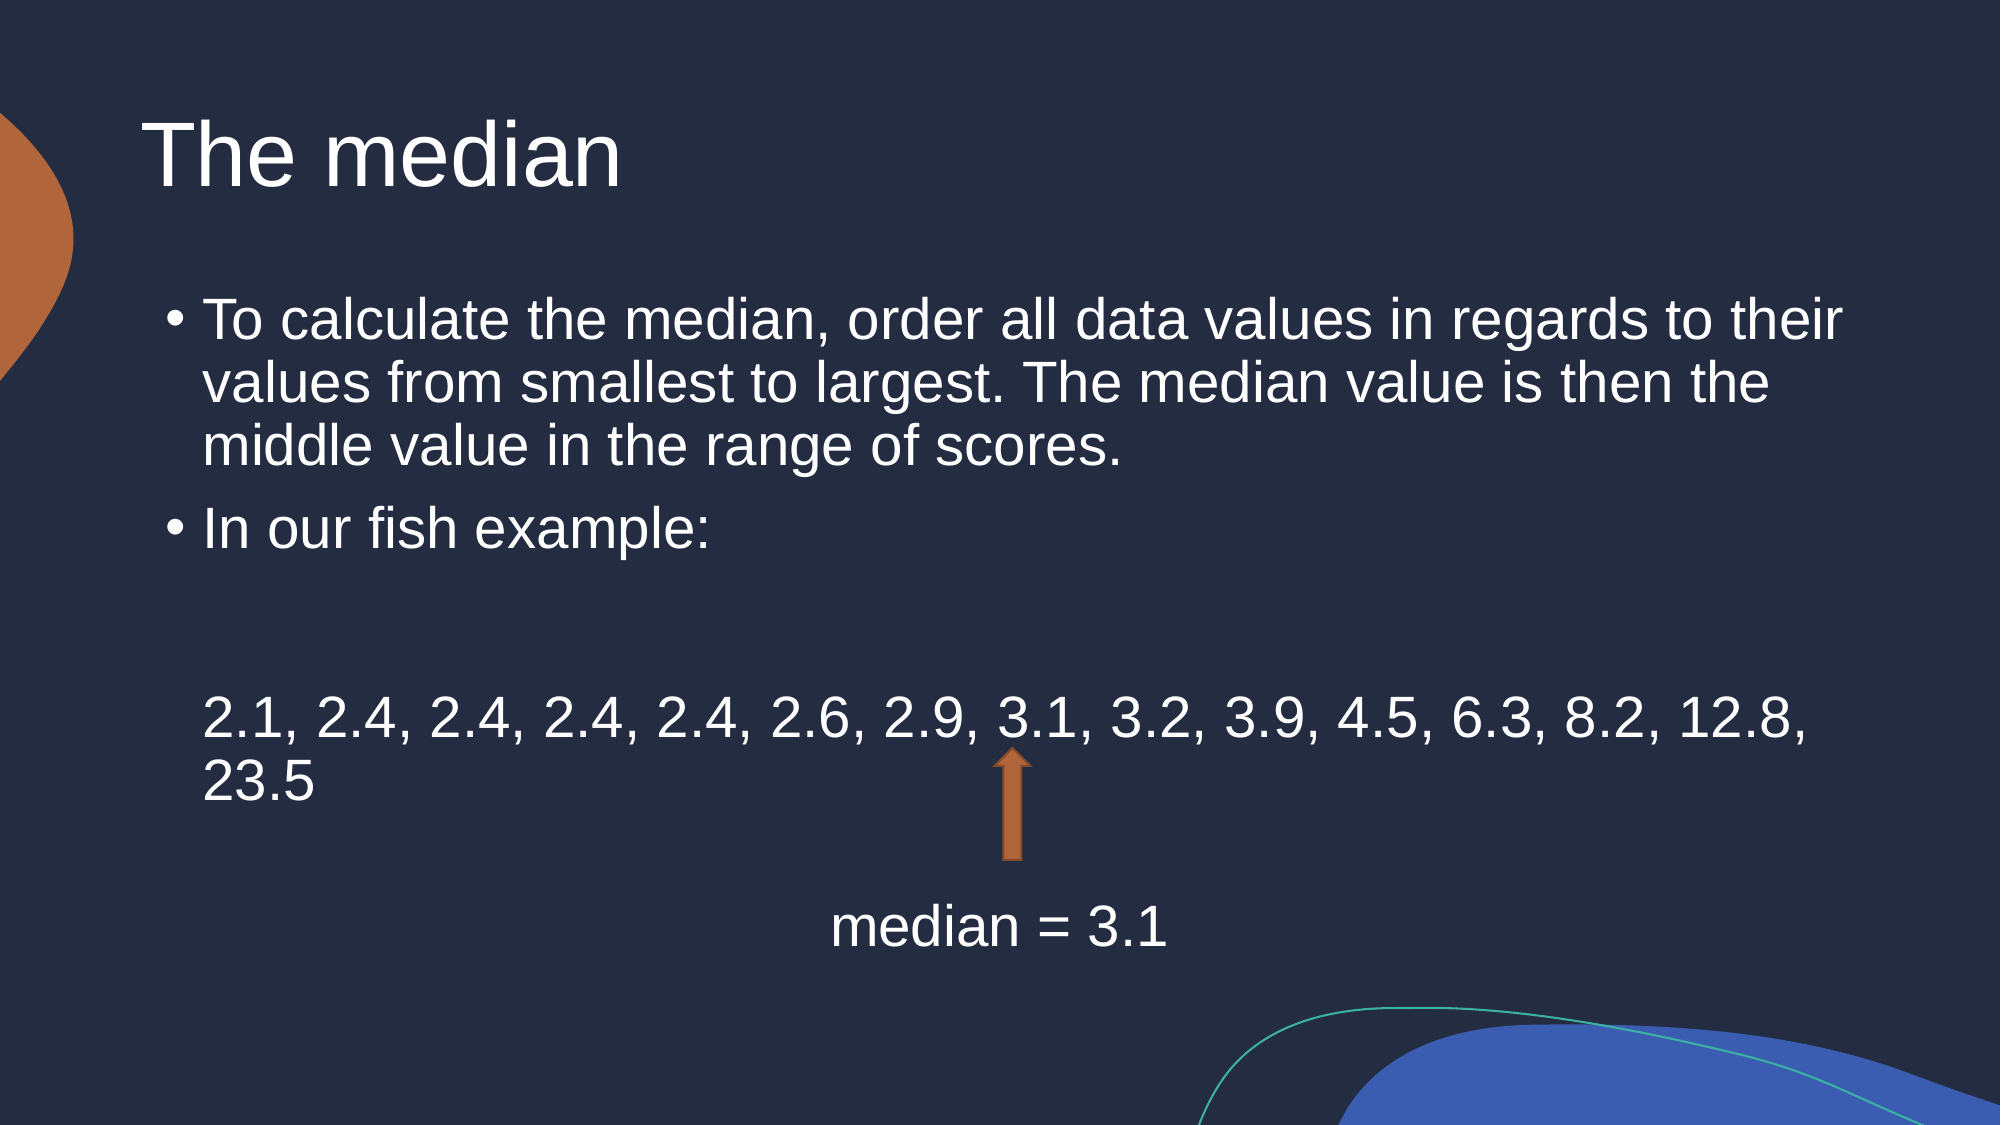

# The median
To calculate the median, order all data values in regards to their values from smallest to largest. The median value is then the middle value in the range of scores.
In our fish example:
2.1, 2.4, 2.4, 2.4, 2.4, 2.6, 2.9, 3.1, 3.2, 3.9, 4.5, 6.3, 8.2, 12.8, 23.5
				    median = 3.1